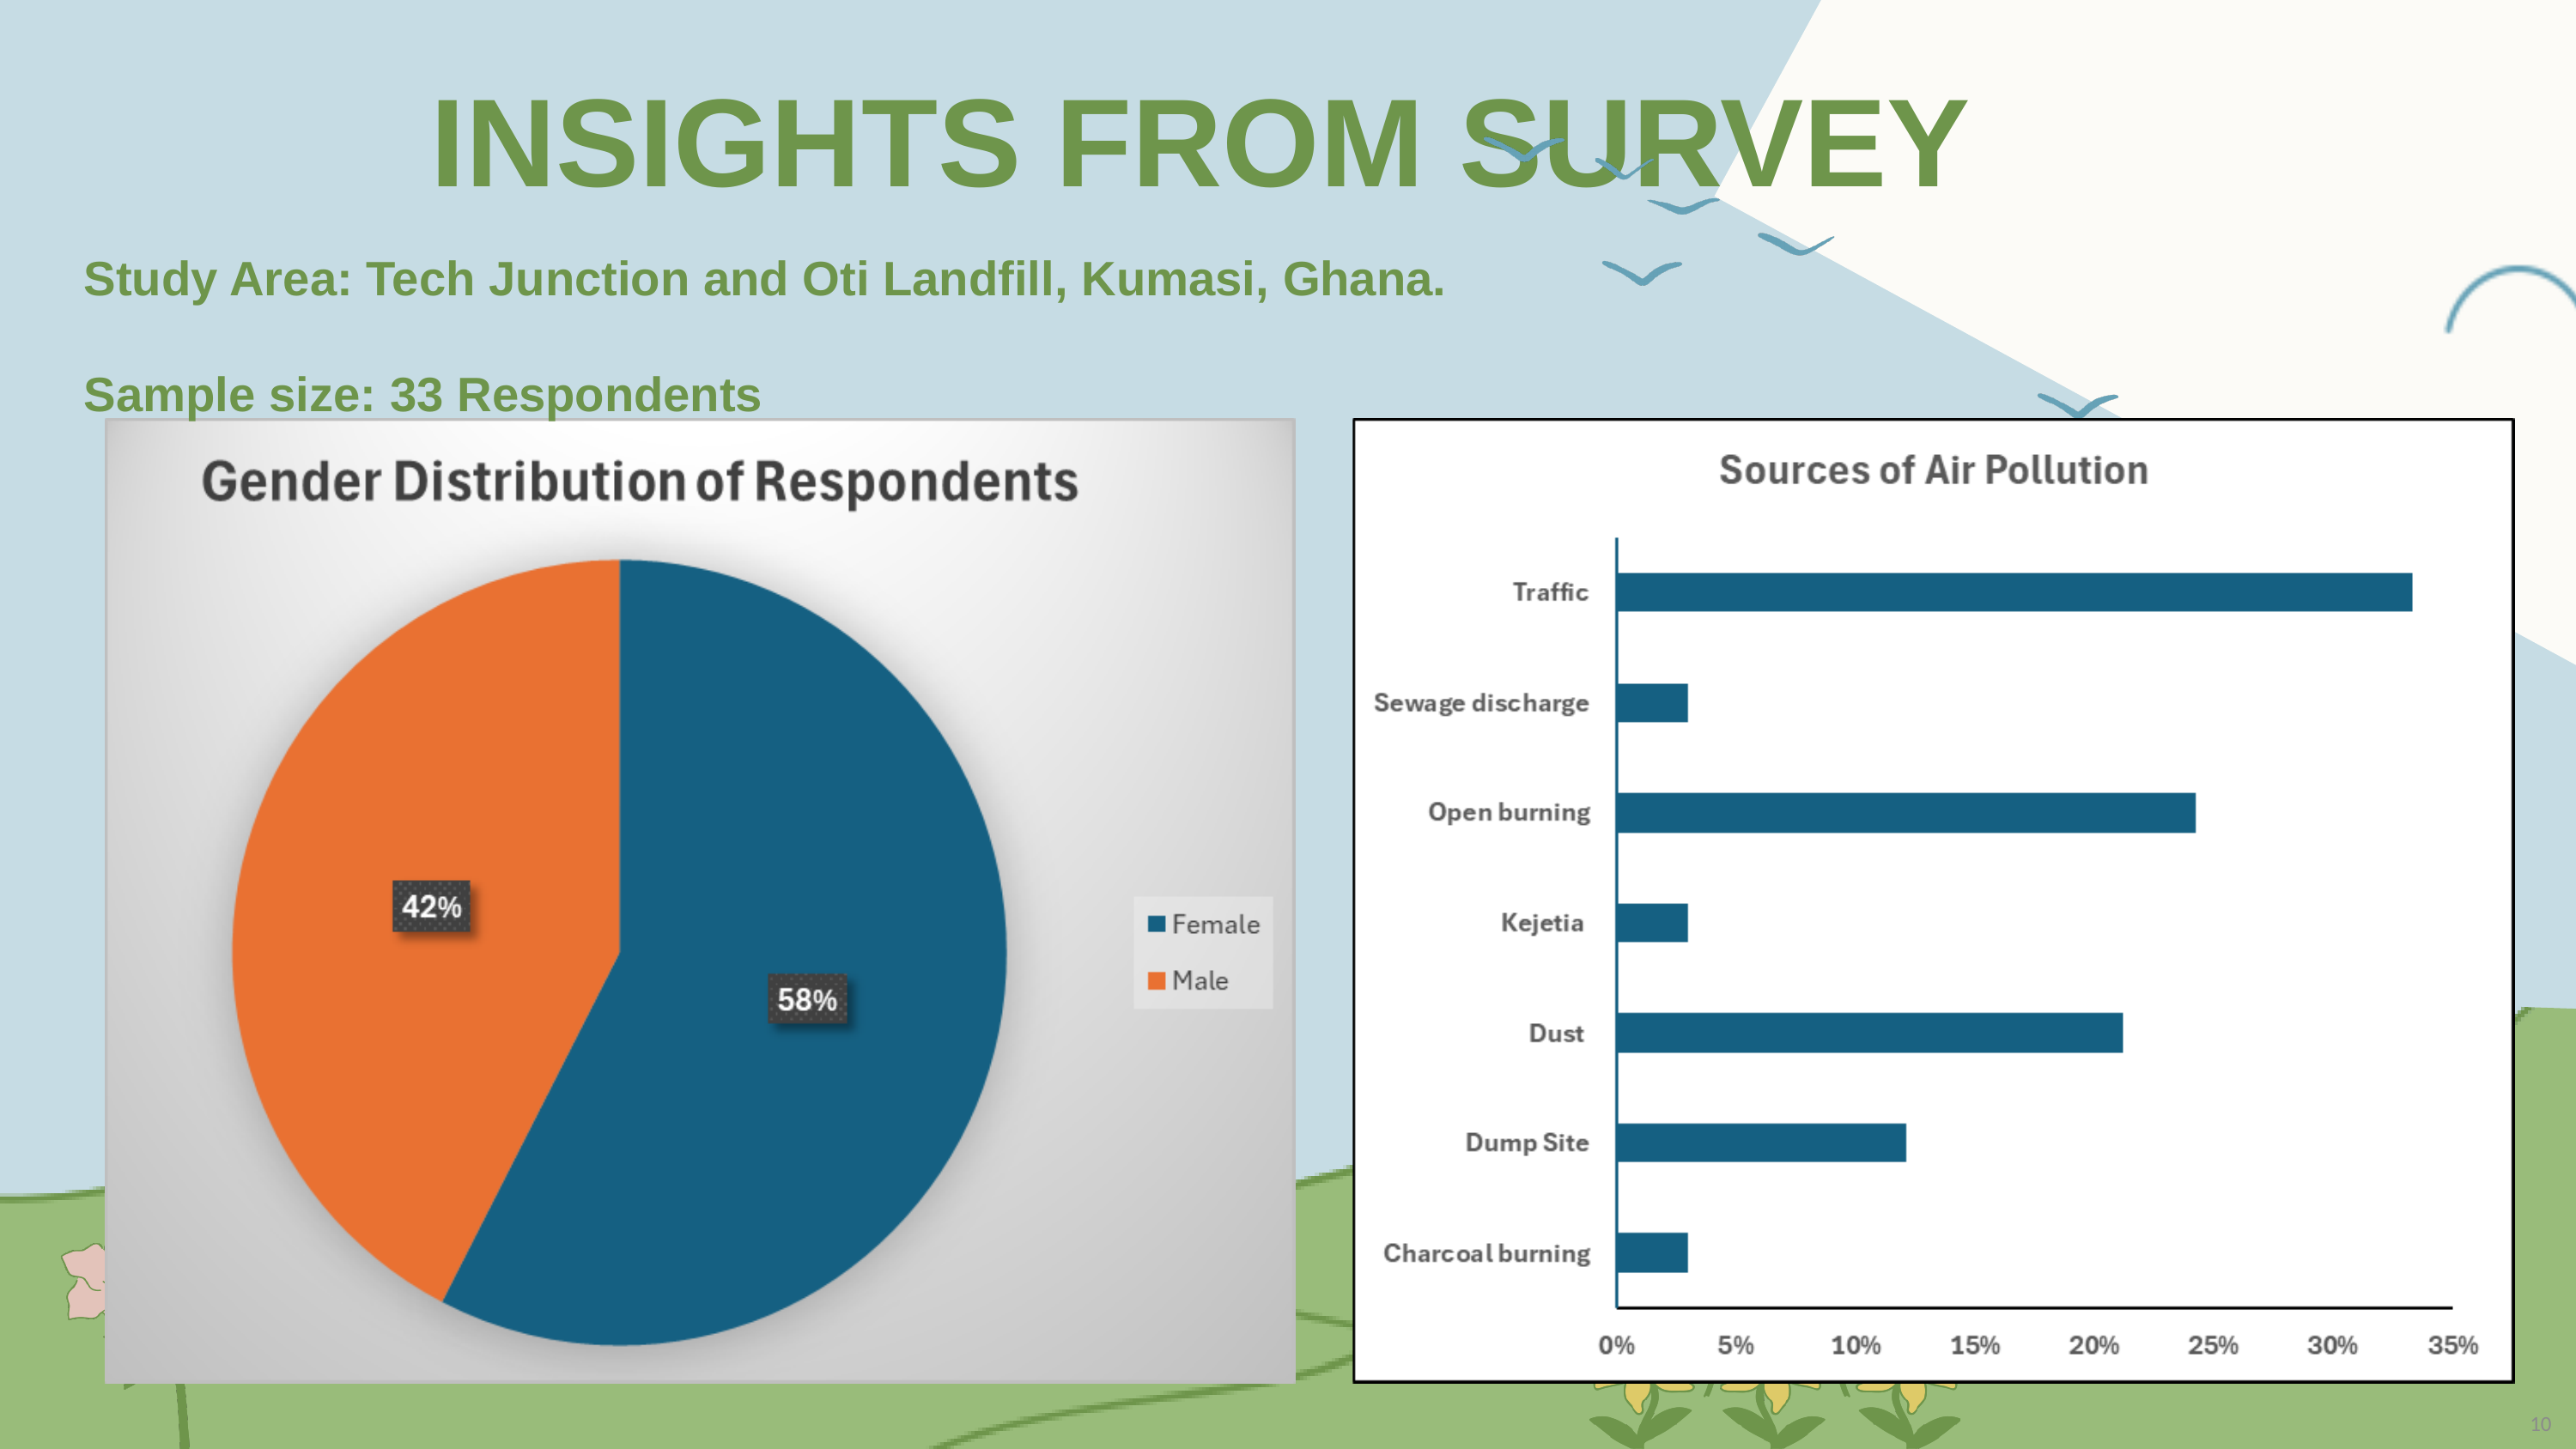

INSIGHTS FROM SURVEY

Study Area: Tech Junction and Oti Landfill, Kumasi, Ghana.

Sample size: 33 Respondents

10